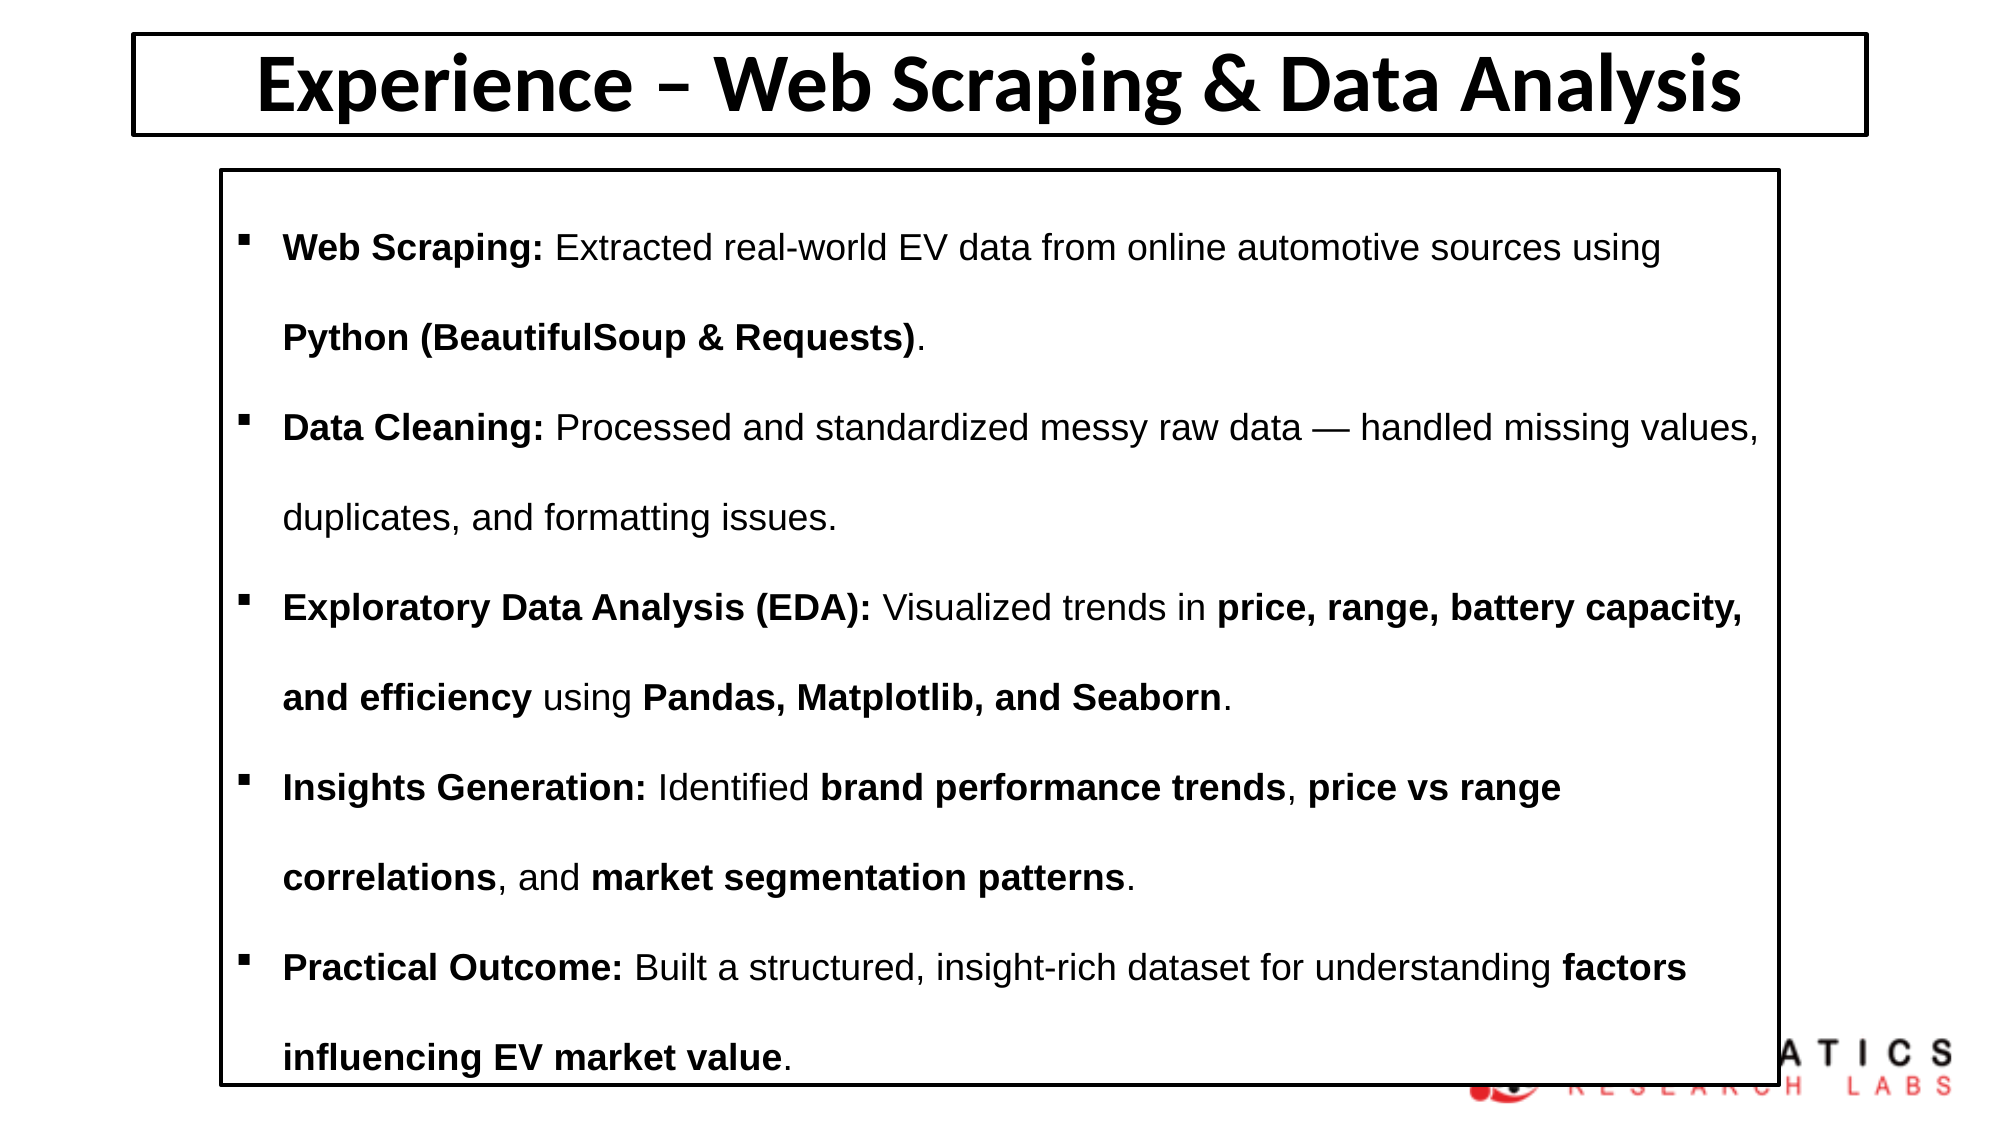

# Experience – Web Scraping & Data Analysis
Web Scraping: Extracted real-world EV data from online automotive sources using Python (BeautifulSoup & Requests).
Data Cleaning: Processed and standardized messy raw data — handled missing values, duplicates, and formatting issues.
Exploratory Data Analysis (EDA): Visualized trends in price, range, battery capacity, and efficiency using Pandas, Matplotlib, and Seaborn.
Insights Generation: Identified brand performance trends, price vs range correlations, and market segmentation patterns.
Practical Outcome: Built a structured, insight-rich dataset for understanding factors influencing EV market value.